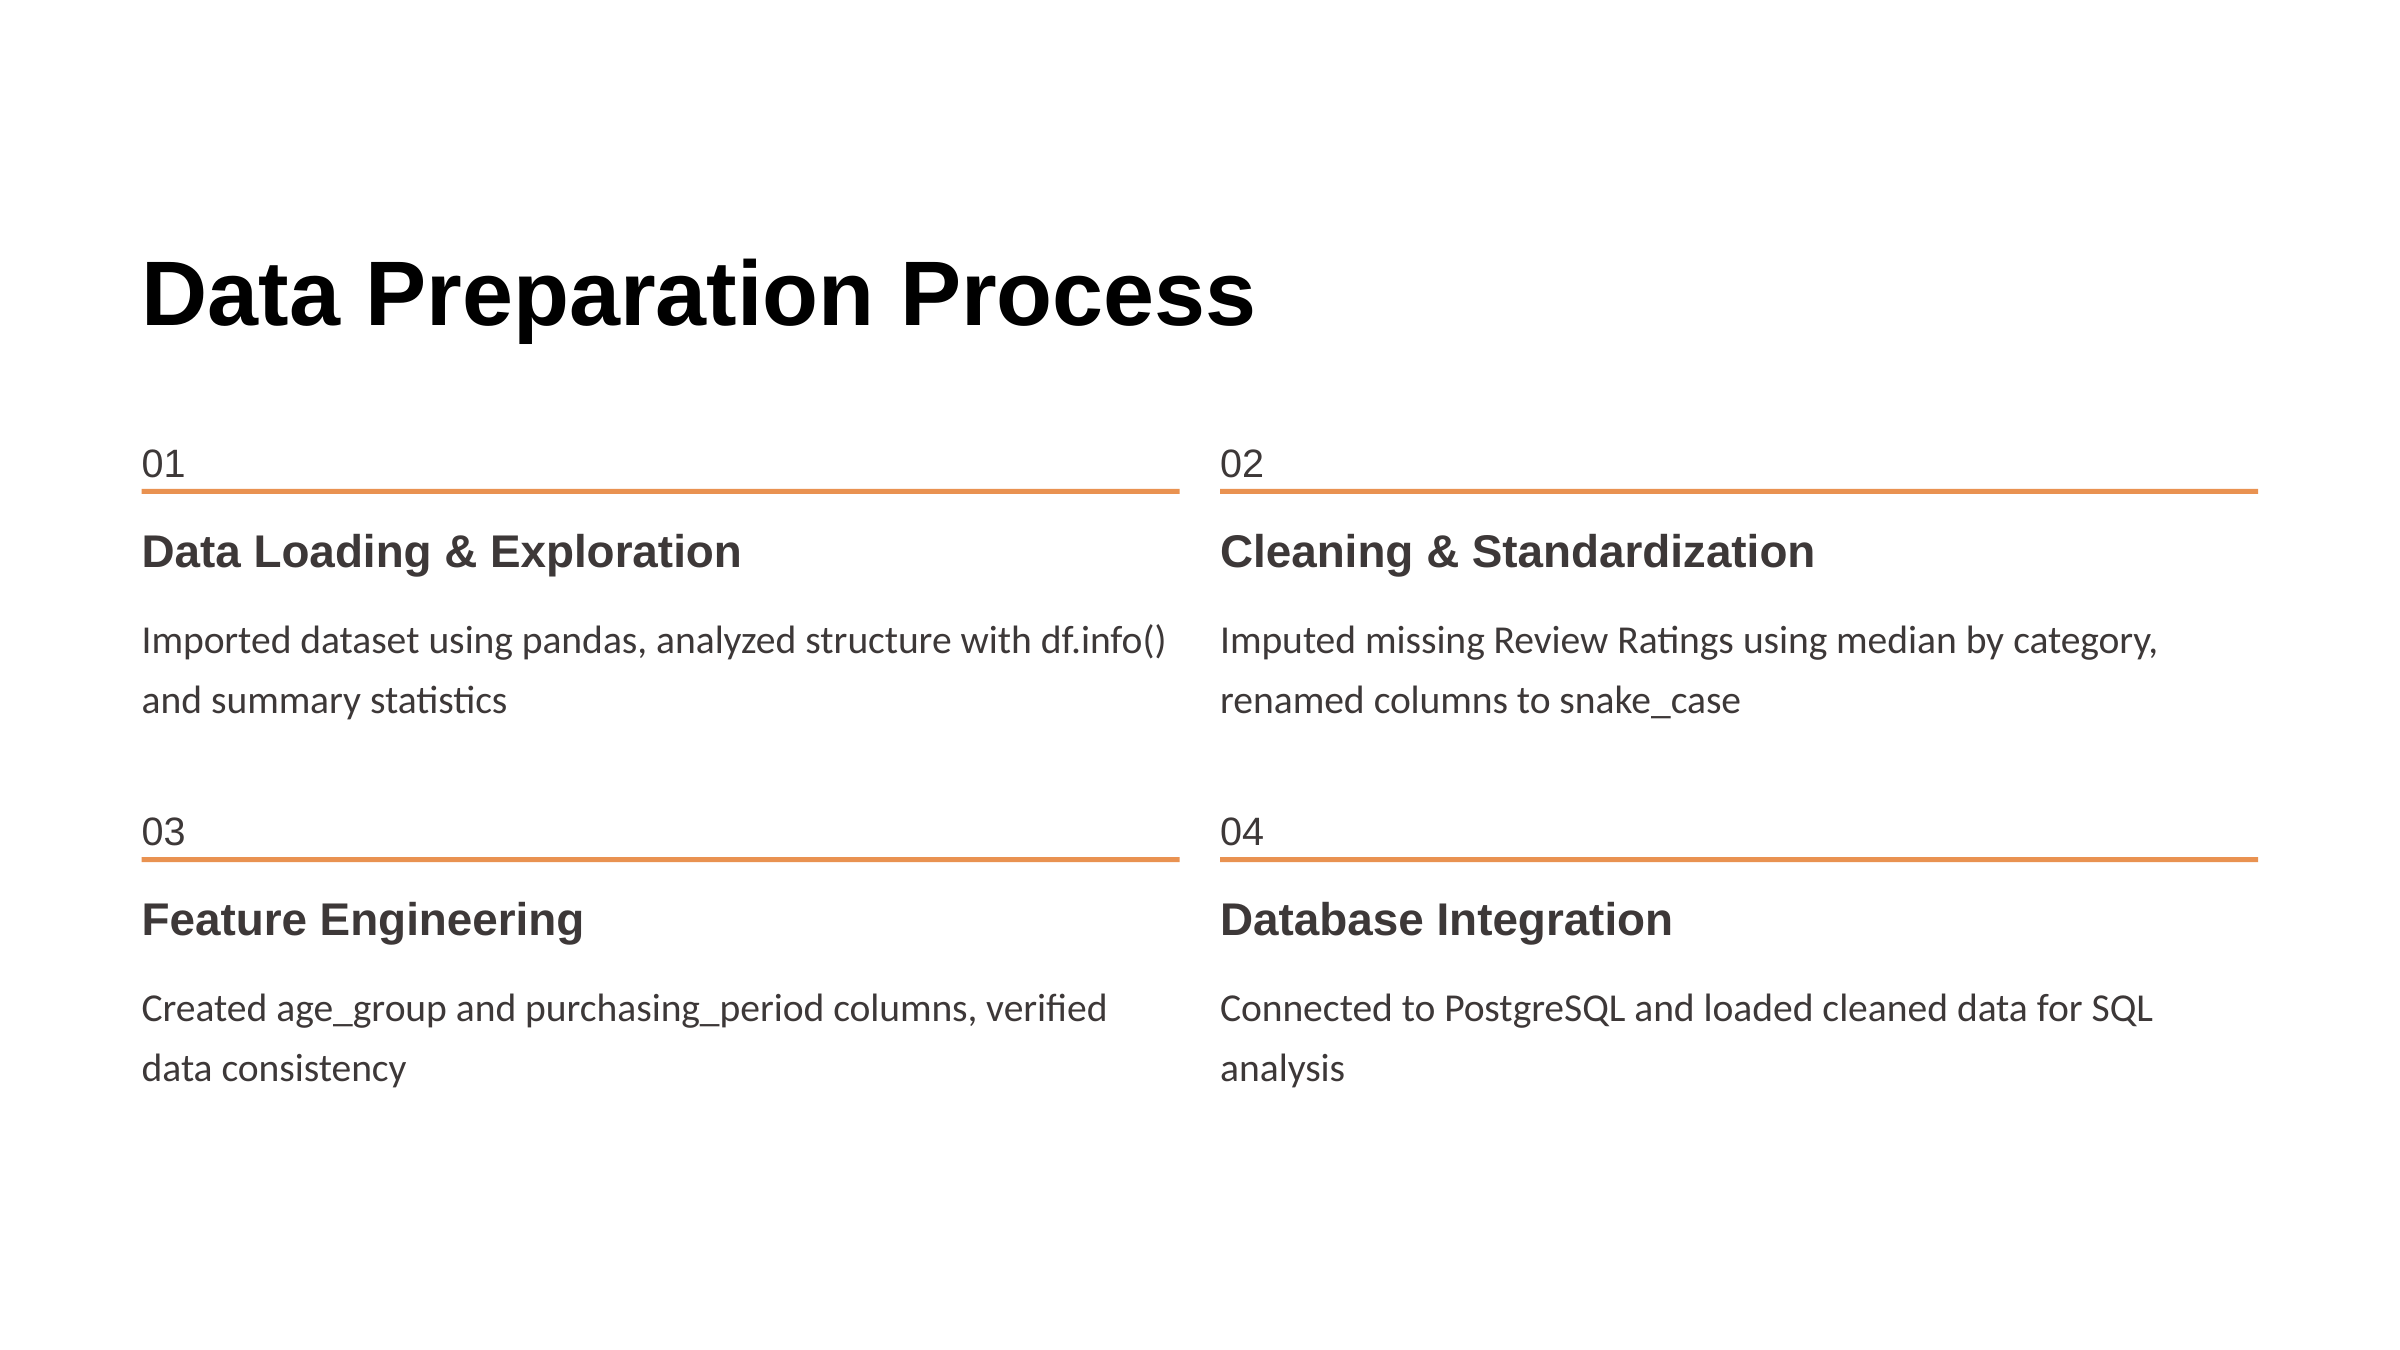

Data Preparation Process
01
02

Data Loading & Exploration
Cleaning & Standardization
Imported dataset using pandas, analyzed structure with df.info() and summary statistics
Imputed missing Review Ratings using median by category, renamed columns to snake_case
03
04

Feature Engineering
Database Integration
Created age_group and purchasing_period columns, verified data consistency
Connected to PostgreSQL and loaded cleaned data for SQL analysis